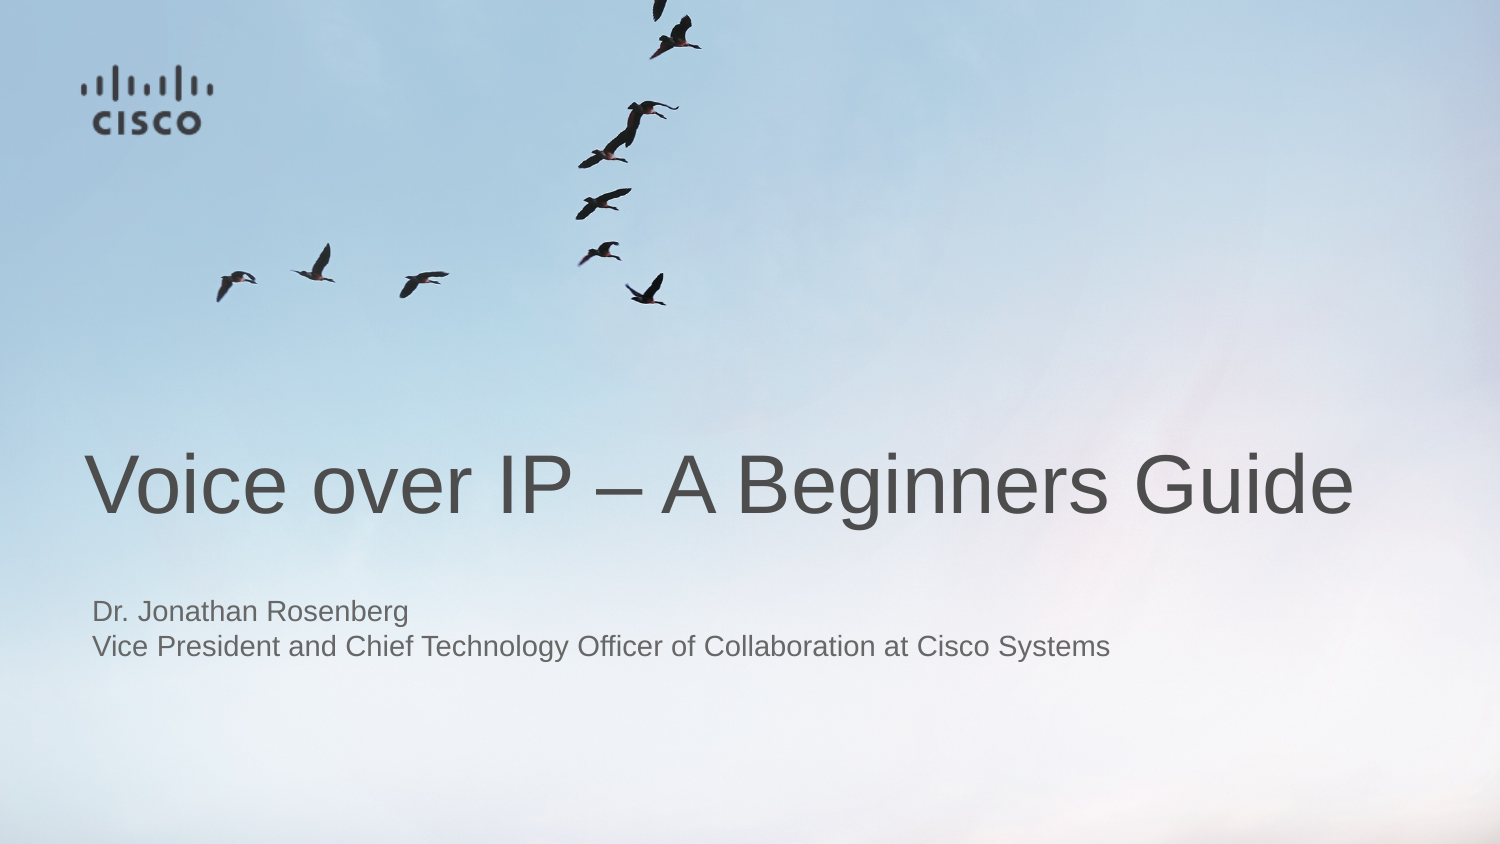

# Voice over IP – A Beginners Guide
Dr. Jonathan Rosenberg
Vice President and Chief Technology Officer of Collaboration at Cisco Systems